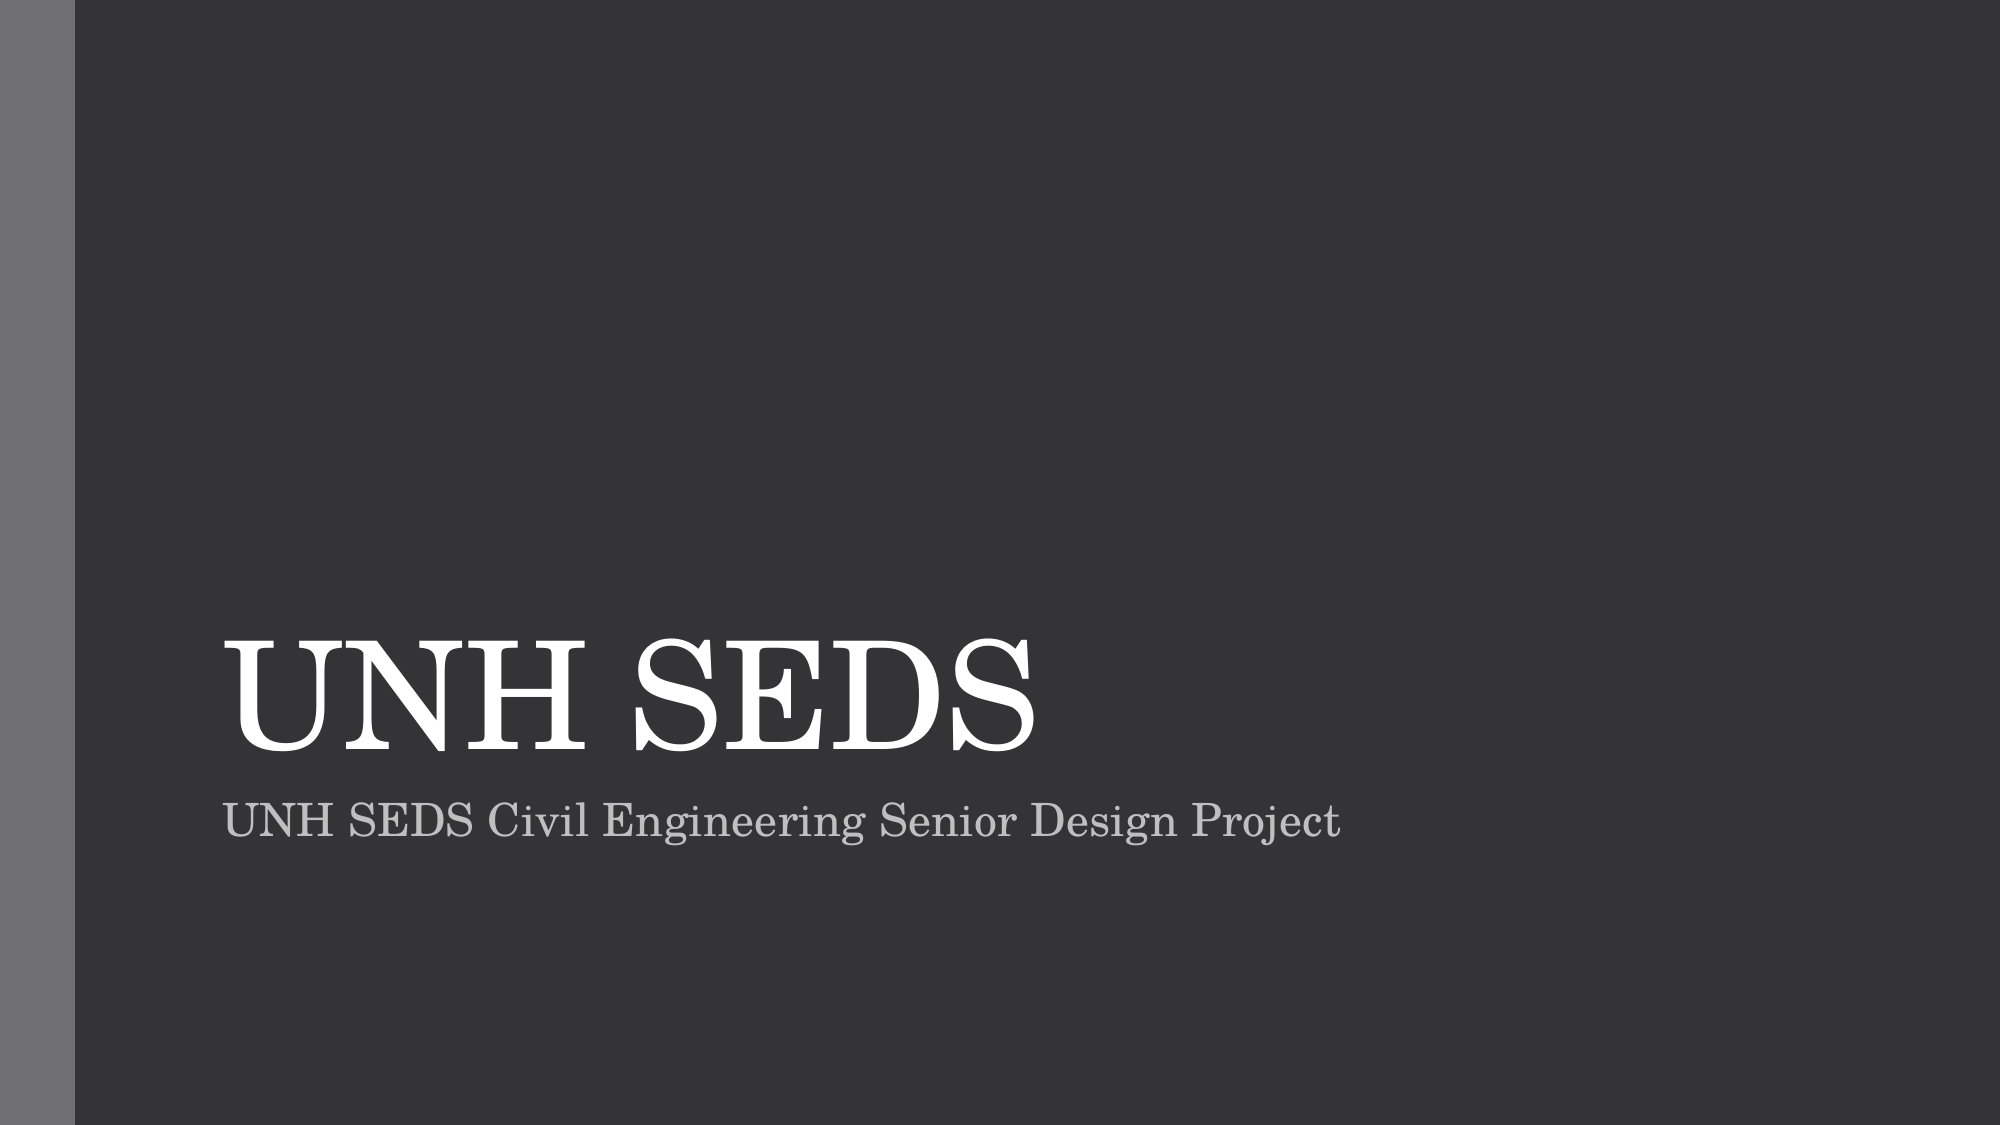

# UNH SEDS
UNH SEDS Civil Engineering Senior Design Project